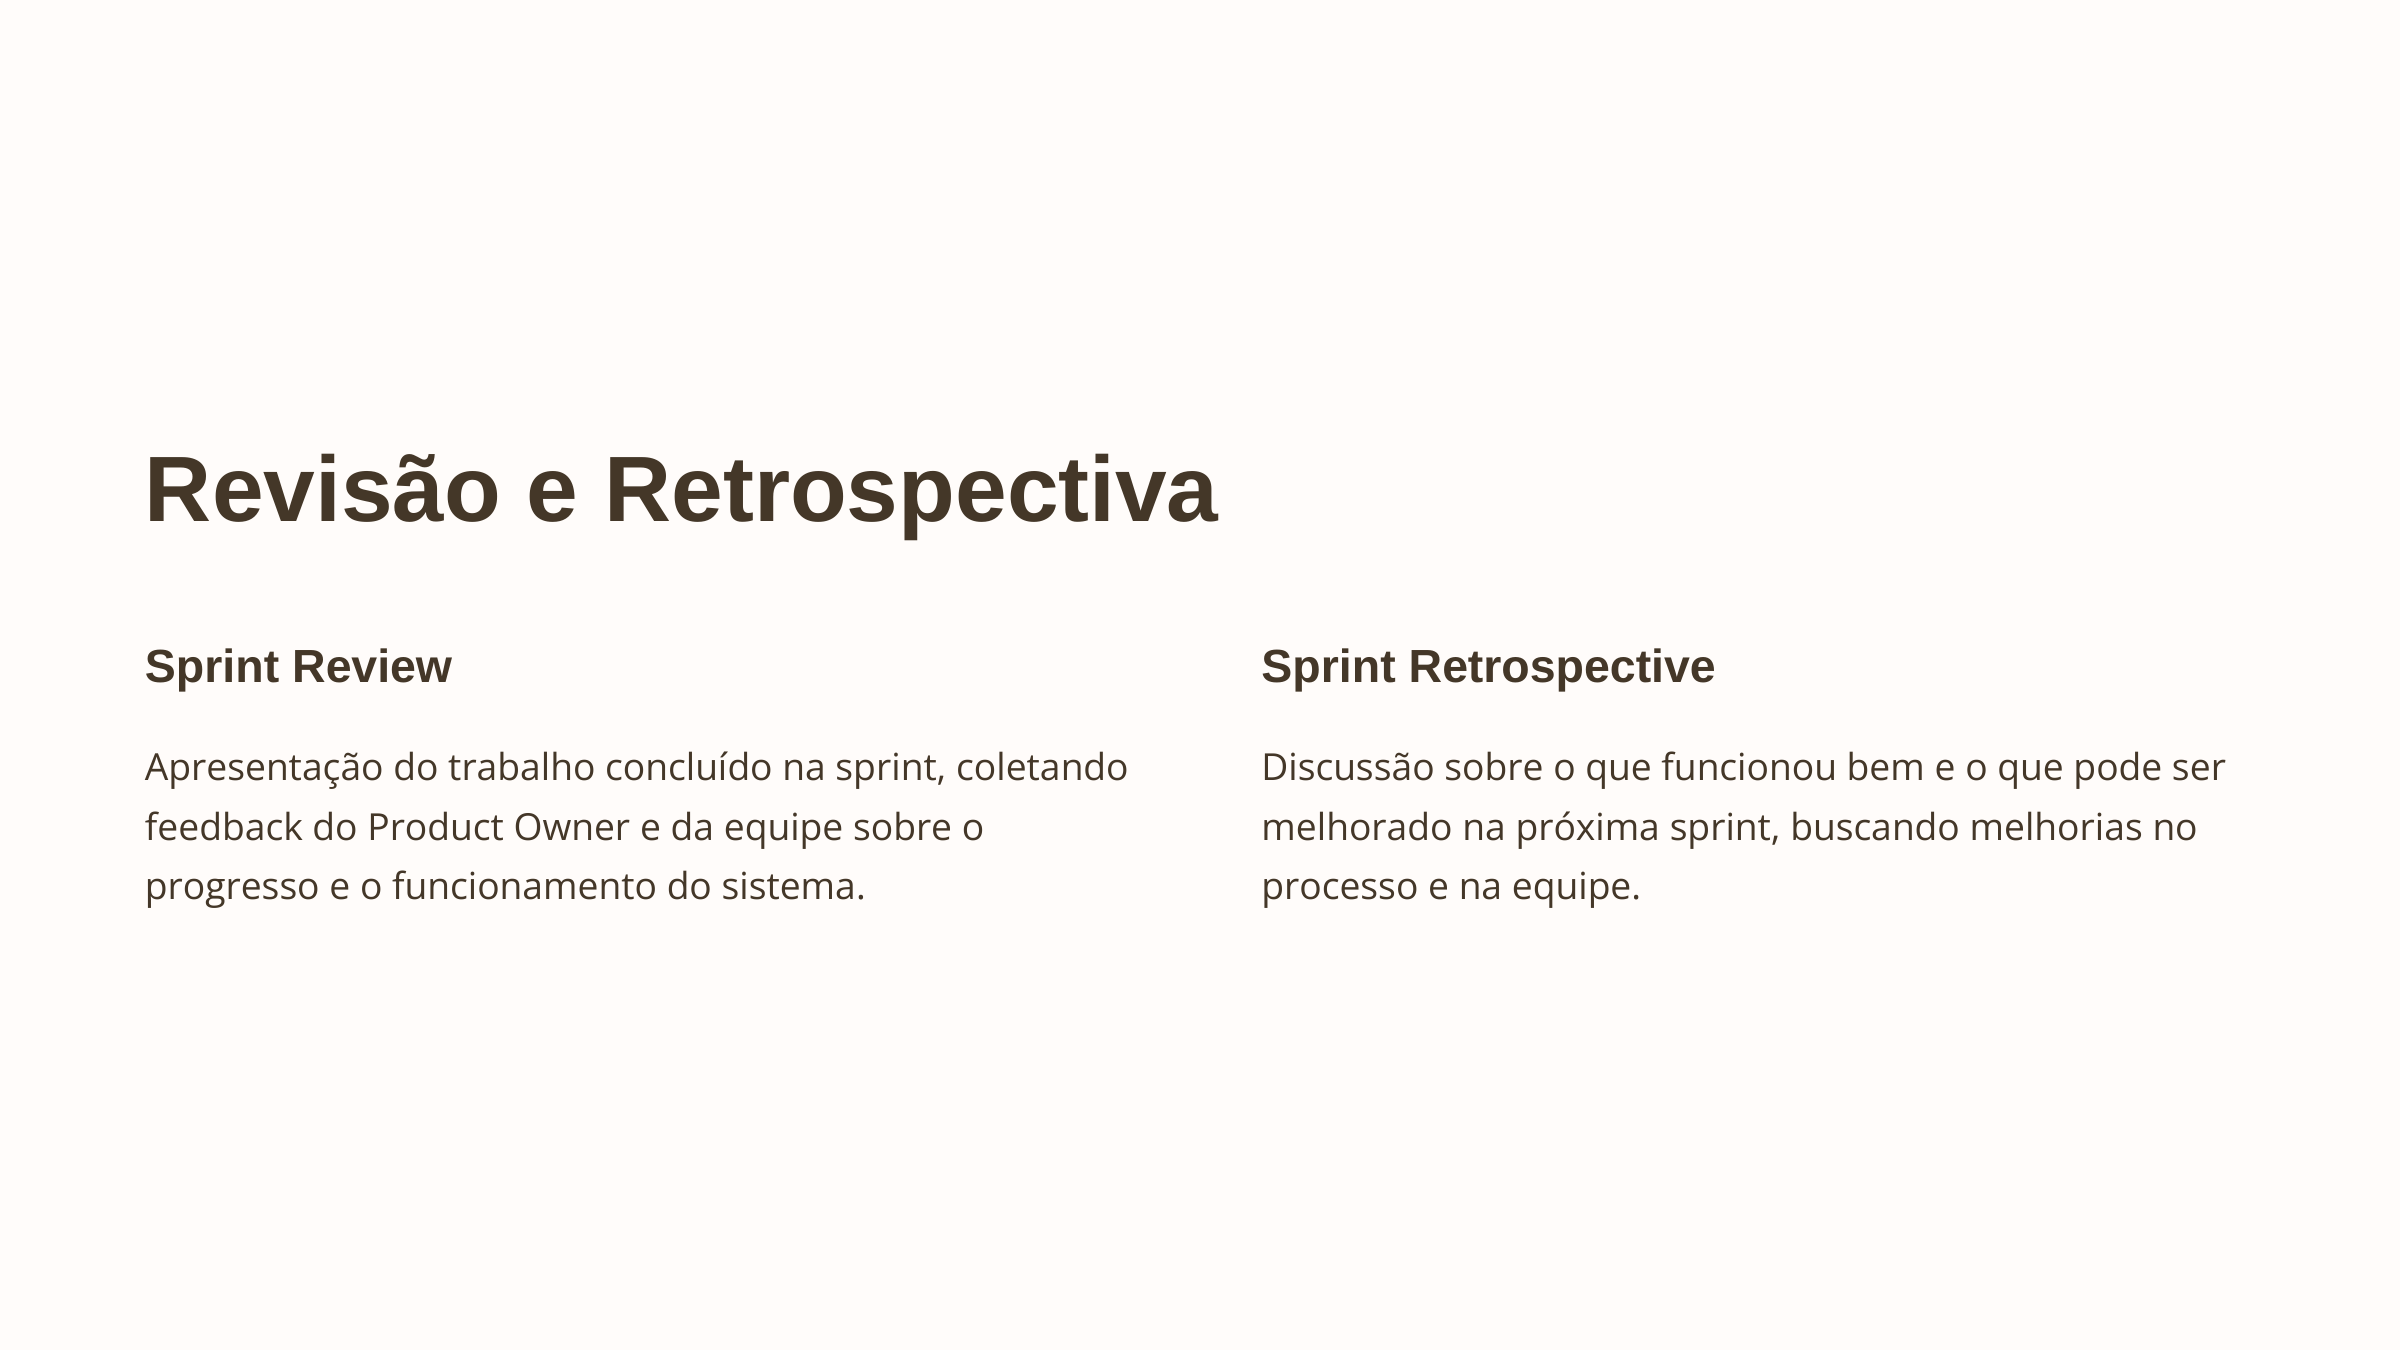

Revisão e Retrospectiva
Sprint Review
Sprint Retrospective
Apresentação do trabalho concluído na sprint, coletando feedback do Product Owner e da equipe sobre o progresso e o funcionamento do sistema.
Discussão sobre o que funcionou bem e o que pode ser melhorado na próxima sprint, buscando melhorias no processo e na equipe.